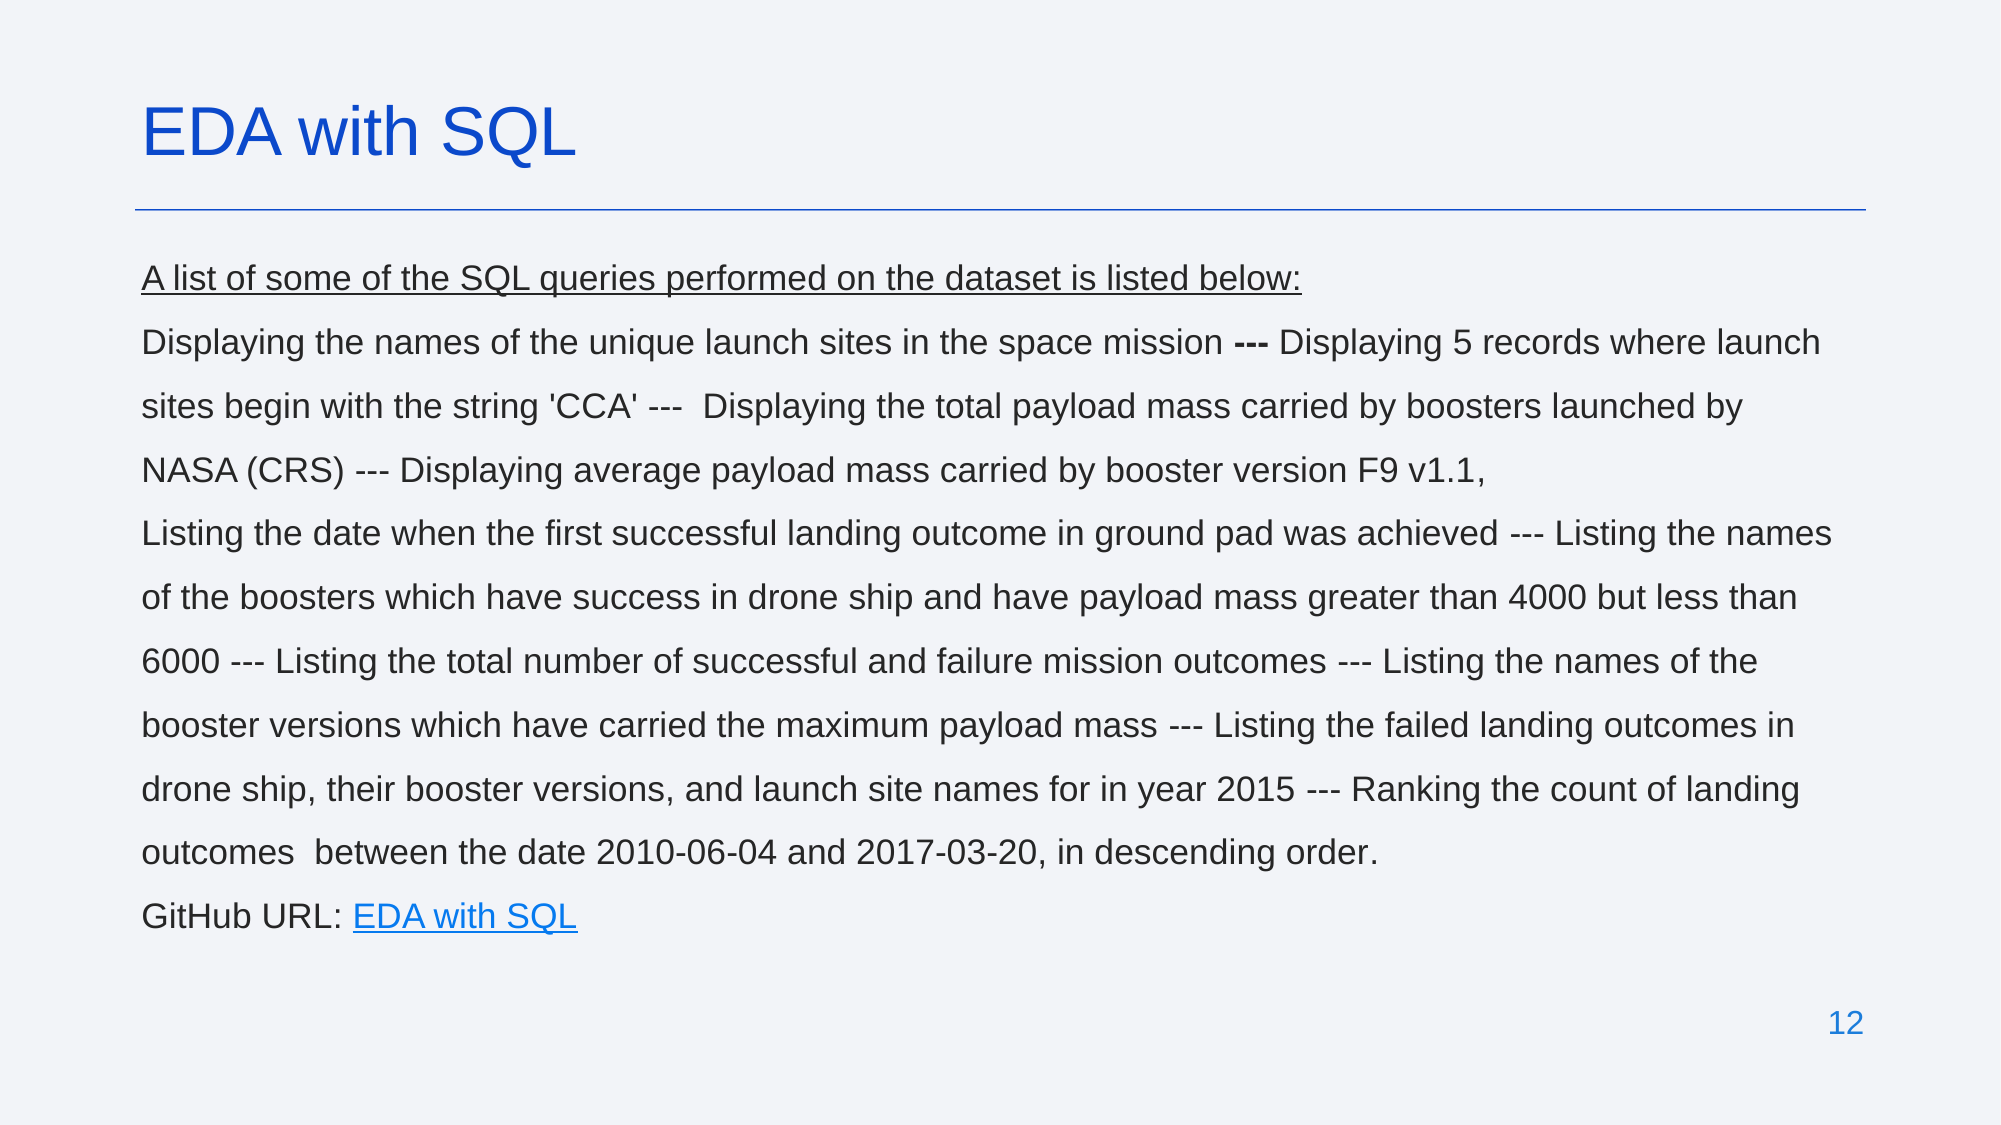

EDA with SQL
A list of some of the SQL queries performed on the dataset is listed below:
Displaying the names of the unique launch sites in the space mission --- Displaying 5 records where launch sites begin with the string 'CCA' ---  Displaying the total payload mass carried by boosters launched by NASA (CRS) --- Displaying average payload mass carried by booster version F9 v1.1,
Listing the date when the first successful landing outcome in ground pad was achieved --- Listing the names of the boosters which have success in drone ship and have payload mass greater than 4000 but less than 6000 --- Listing the total number of successful and failure mission outcomes --- Listing the names of the booster versions which have carried the maximum payload mass --- Listing the failed landing outcomes in drone ship, their booster versions, and launch site names for in year 2015 --- Ranking the count of landing outcomes  between the date 2010-06-04 and 2017-03-20, in descending order.
GitHub URL: EDA with SQL
12